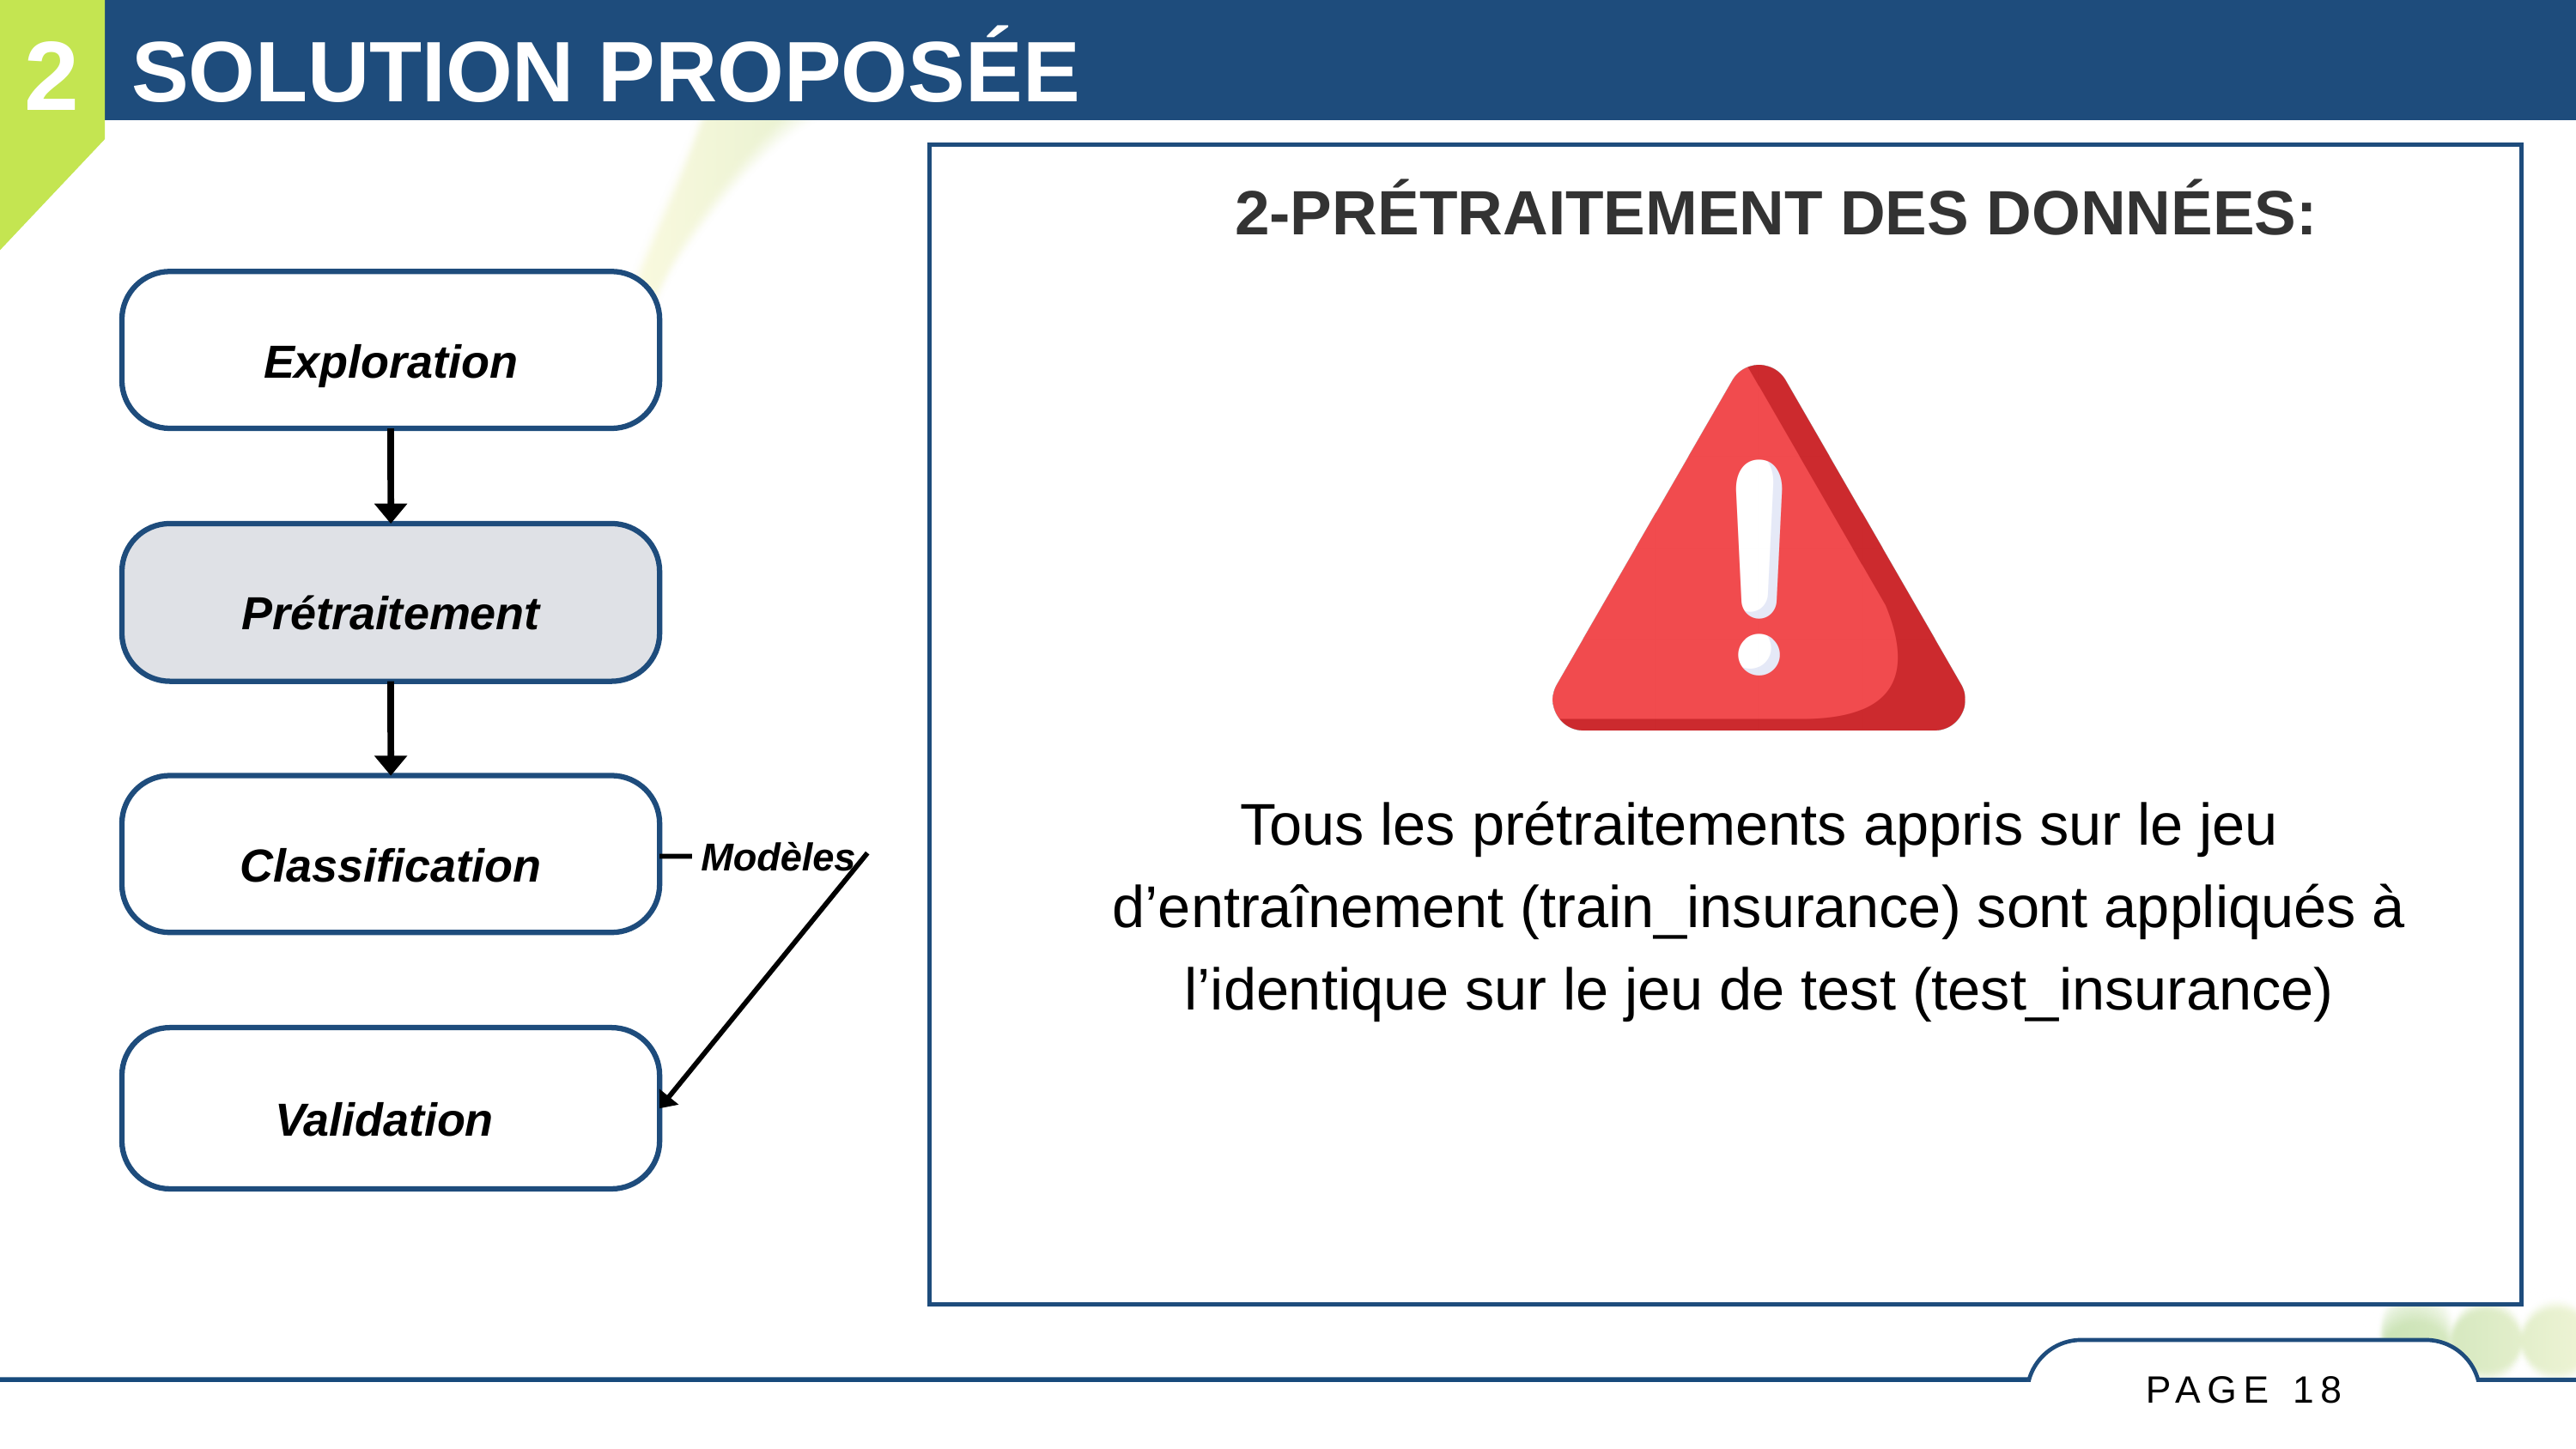

2

SOLUTION PROPOSÉE

on
2-PRÉTRAITEMENT DES DONNÉES:

Exploration

Prétraitement

  Modèles
Classification

Validation

Tous les prétraitements appris sur le jeu d’entraînement (train_insurance) sont appliqués à l’identique sur le jeu de test (test_insurance)

PAGE 18